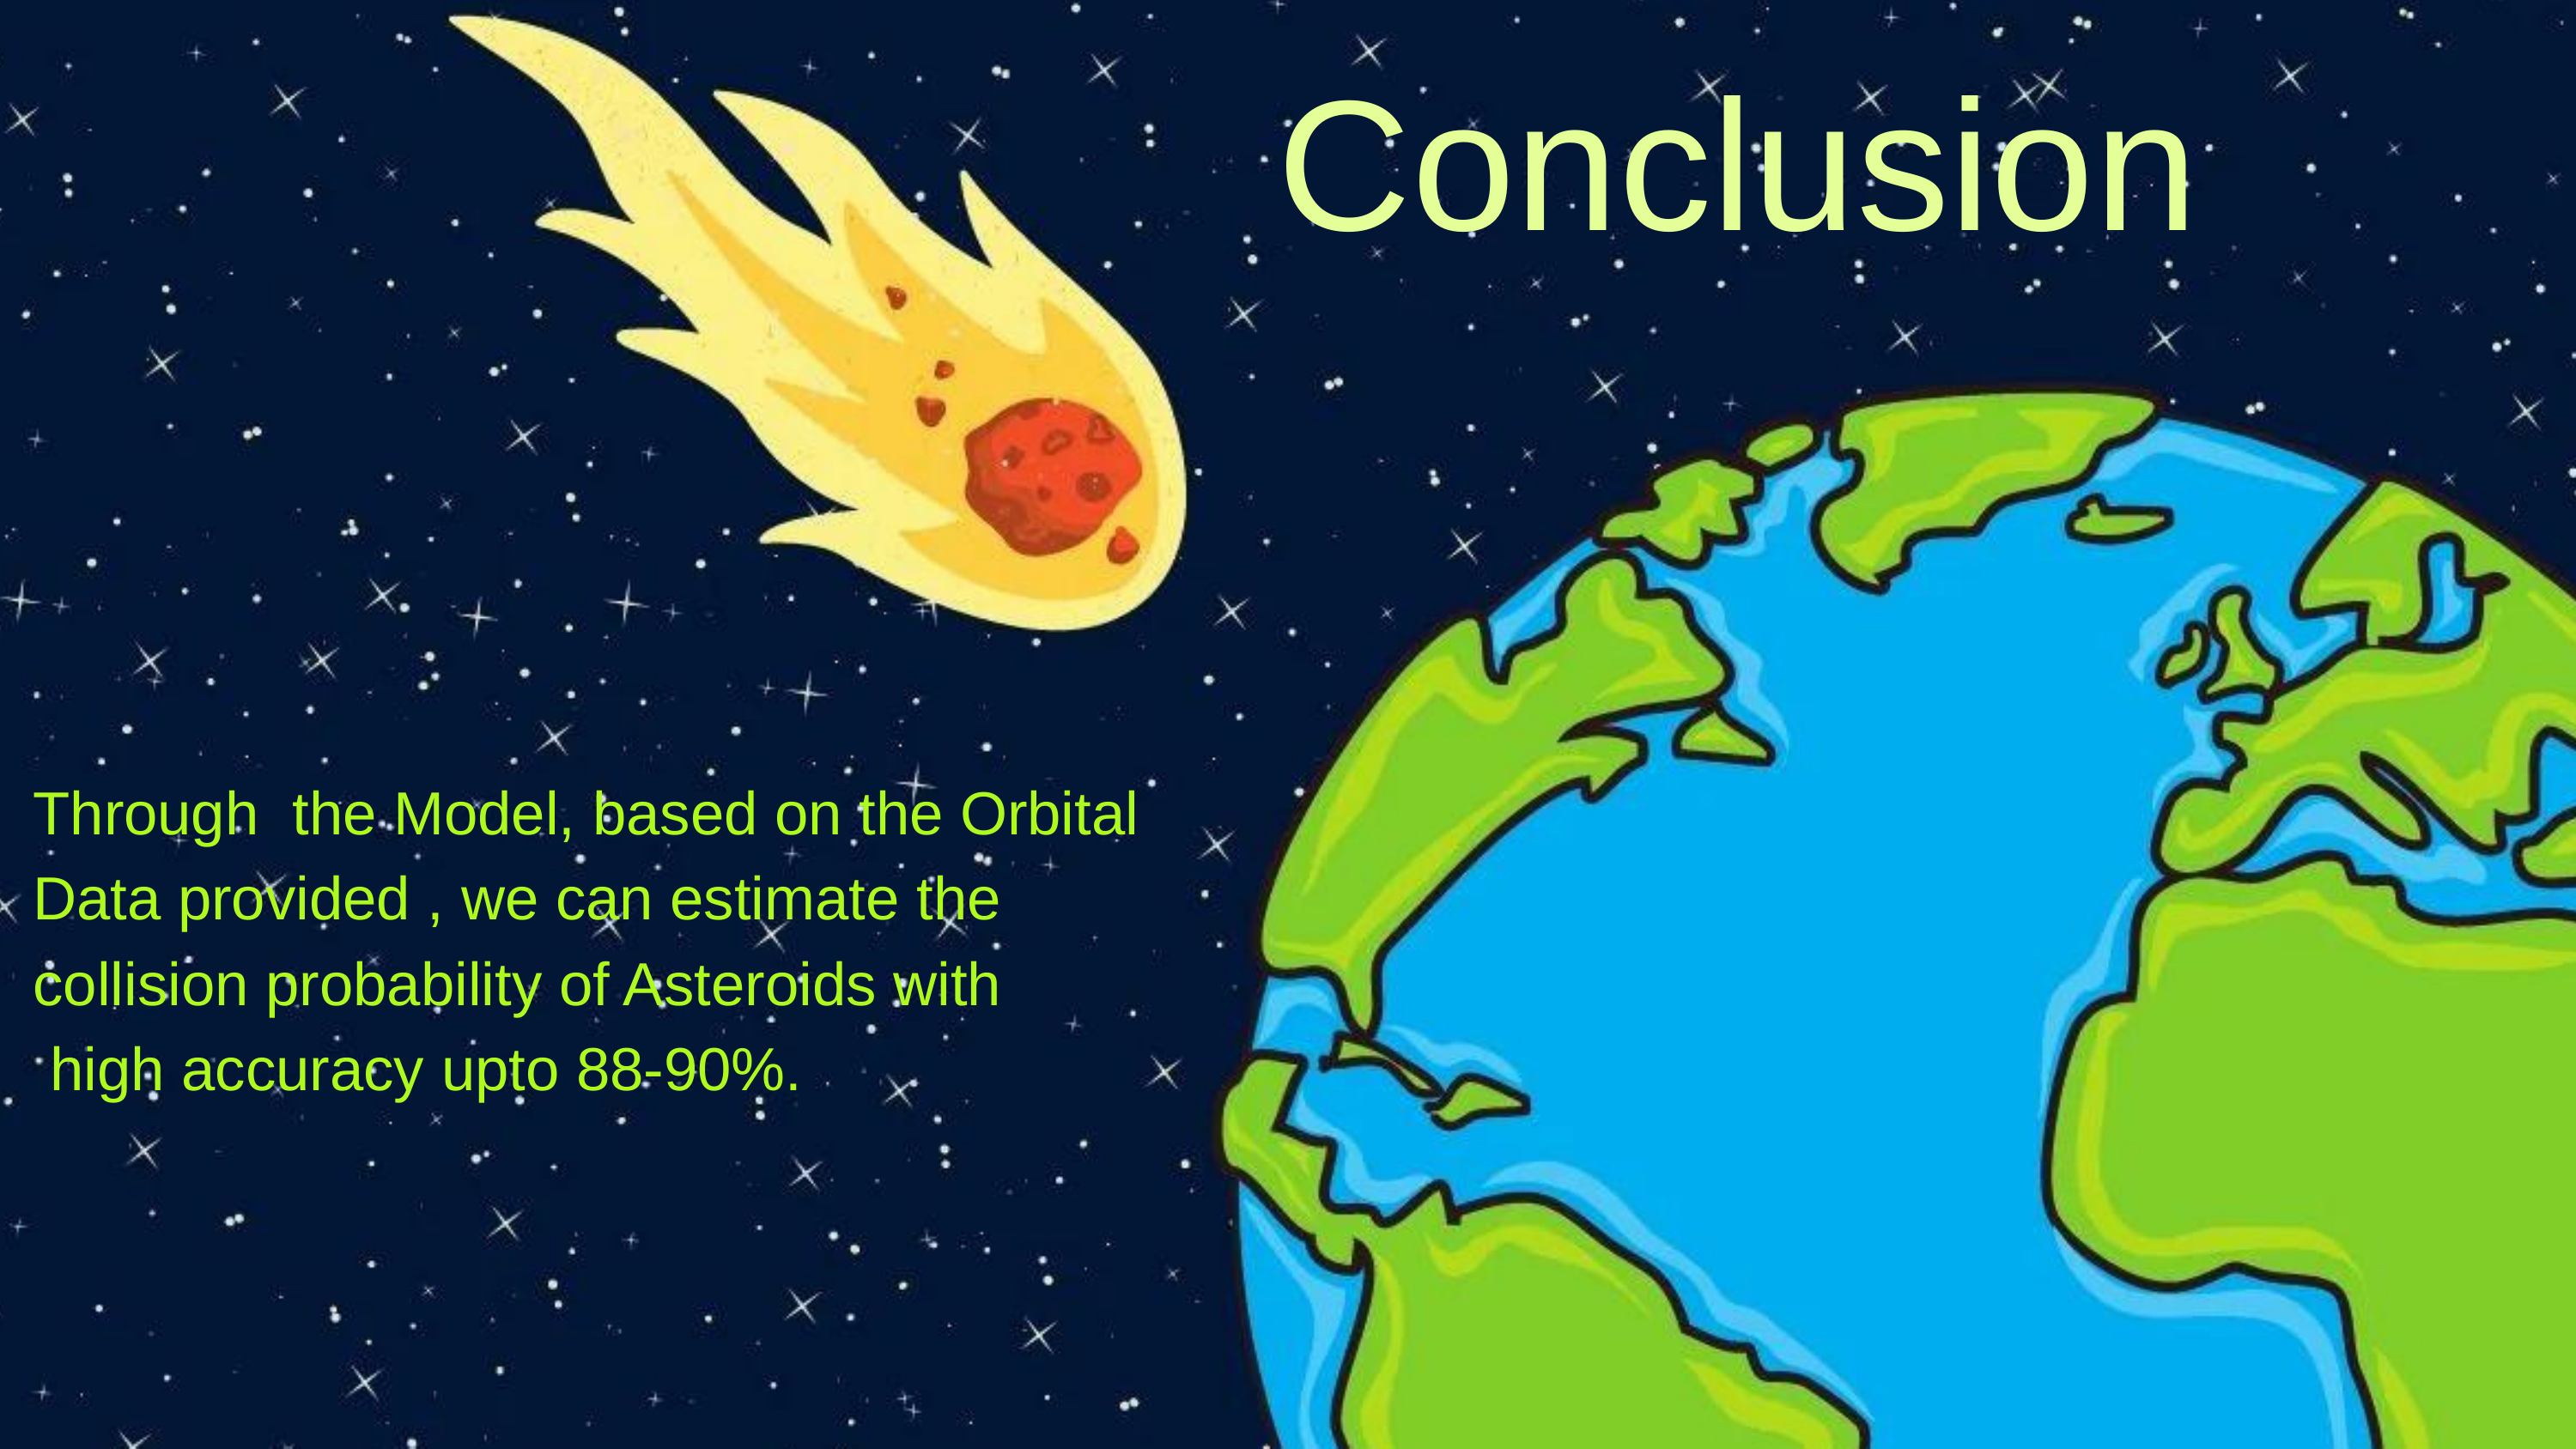

Conclusion
Through  the Model, based on the Orbital
Data provided , we can estimate the
collision probability of Asteroids with
 high accuracy upto 88-90%.